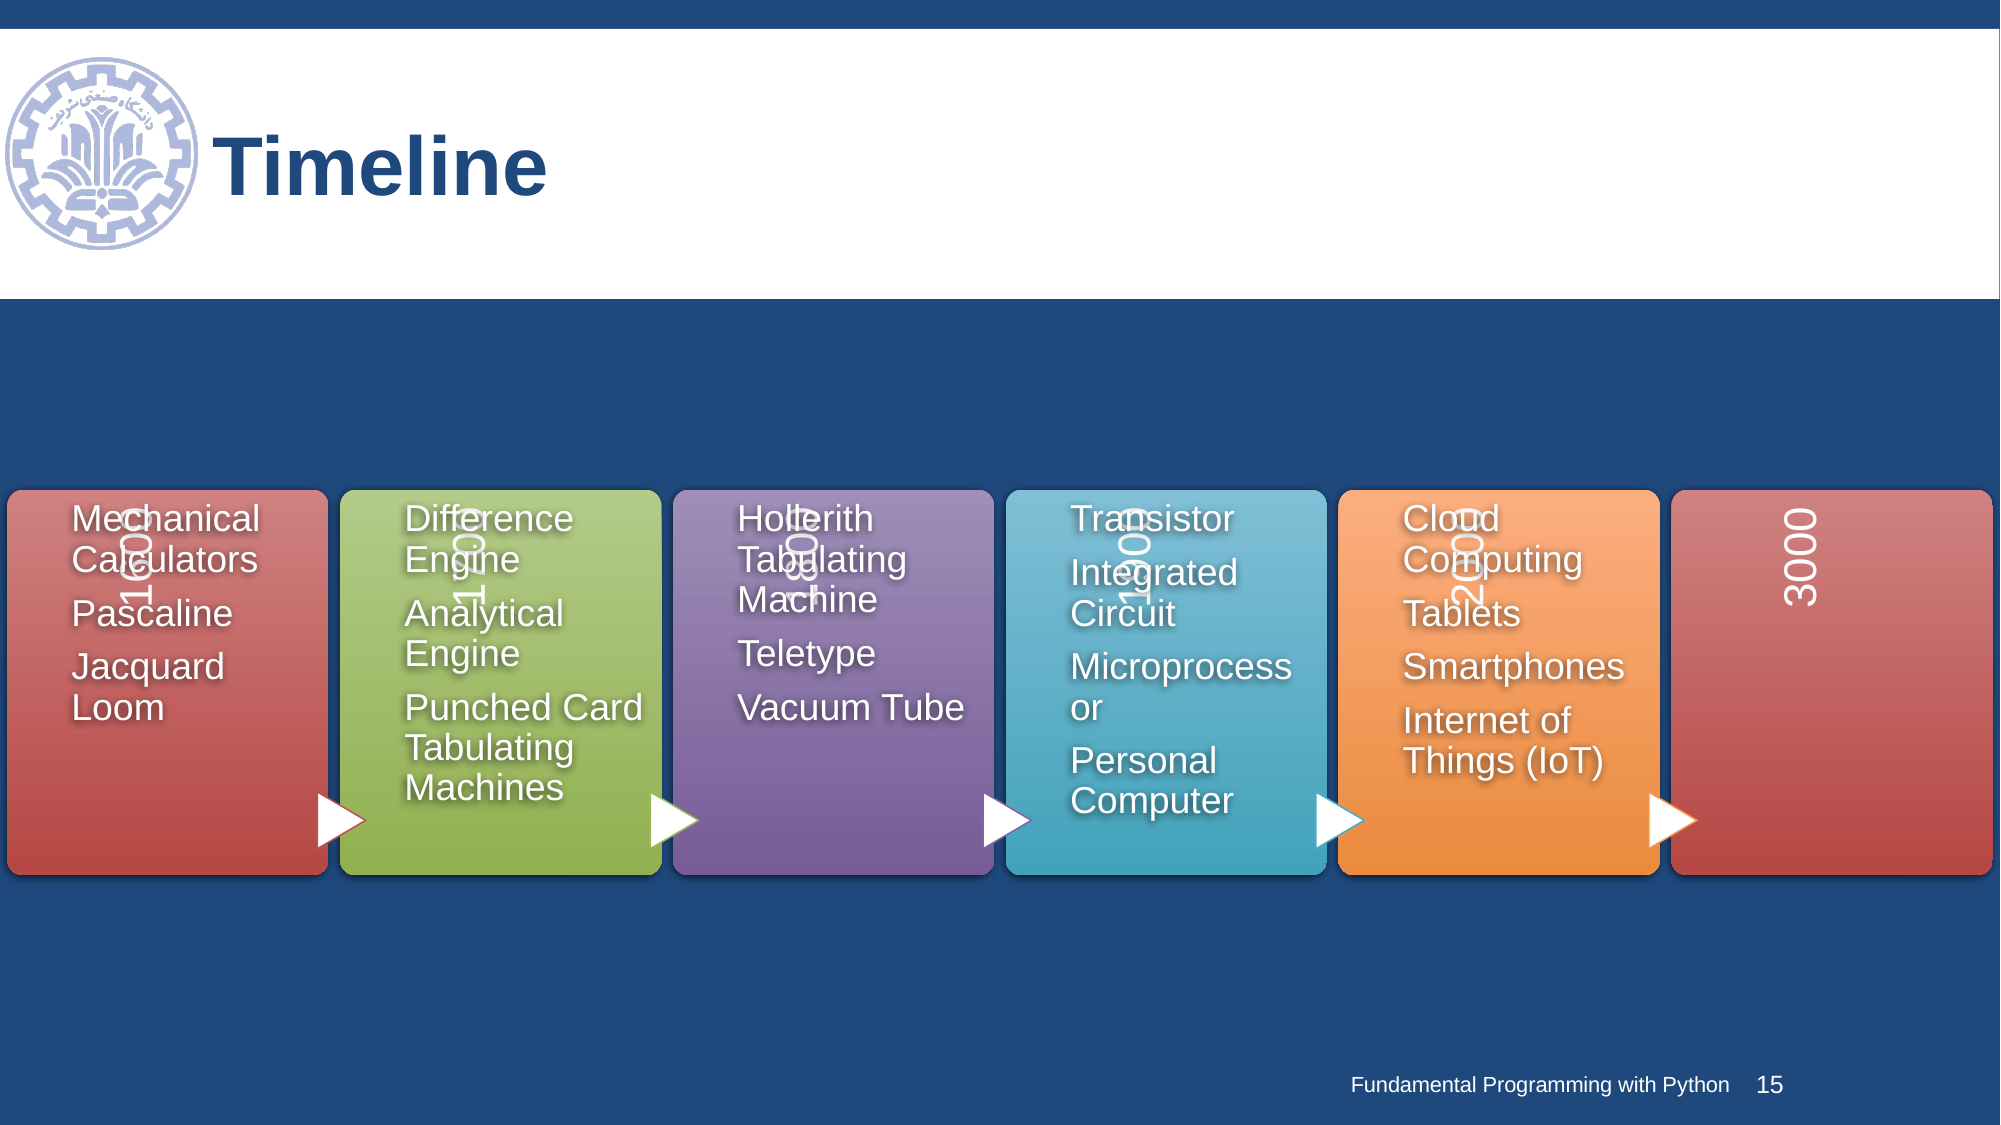

# Timeline
1600
Mechanical Calculators
Pascaline
Jacquard Loom
1700
Difference Engine
Analytical Engine
Punched Card Tabulating Machines
1800
Hollerith Tabulating Machine
Teletype
Vacuum Tube
1900
Transistor
Integrated Circuit
Microprocessor
Personal Computer
2000
Cloud Computing
Tablets
Smartphones
Internet of Things (IoT)
3000
Fundamental Programming with Python
15